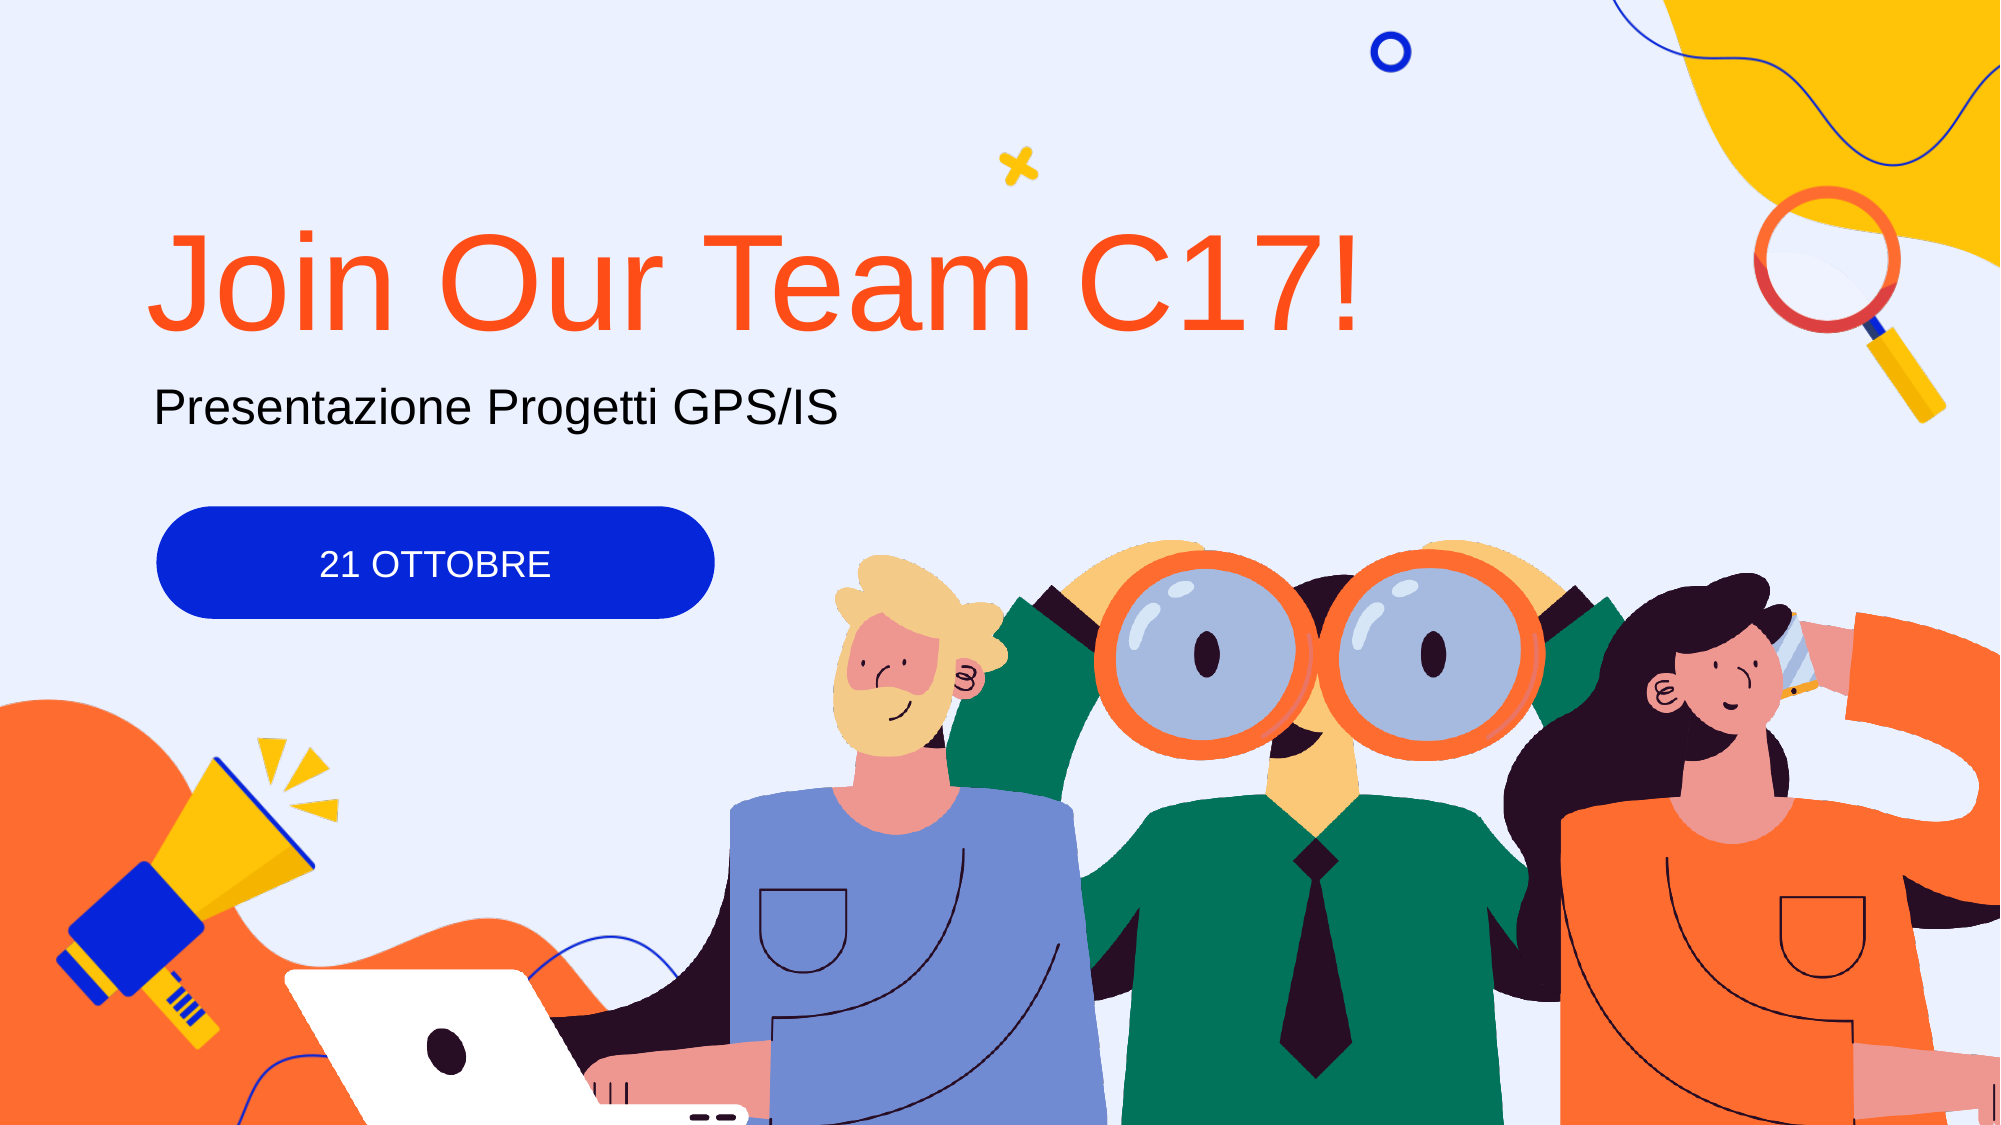

Join Our Team C17!
Presentazione Progetti GPS/IS
21 OTTOBRE